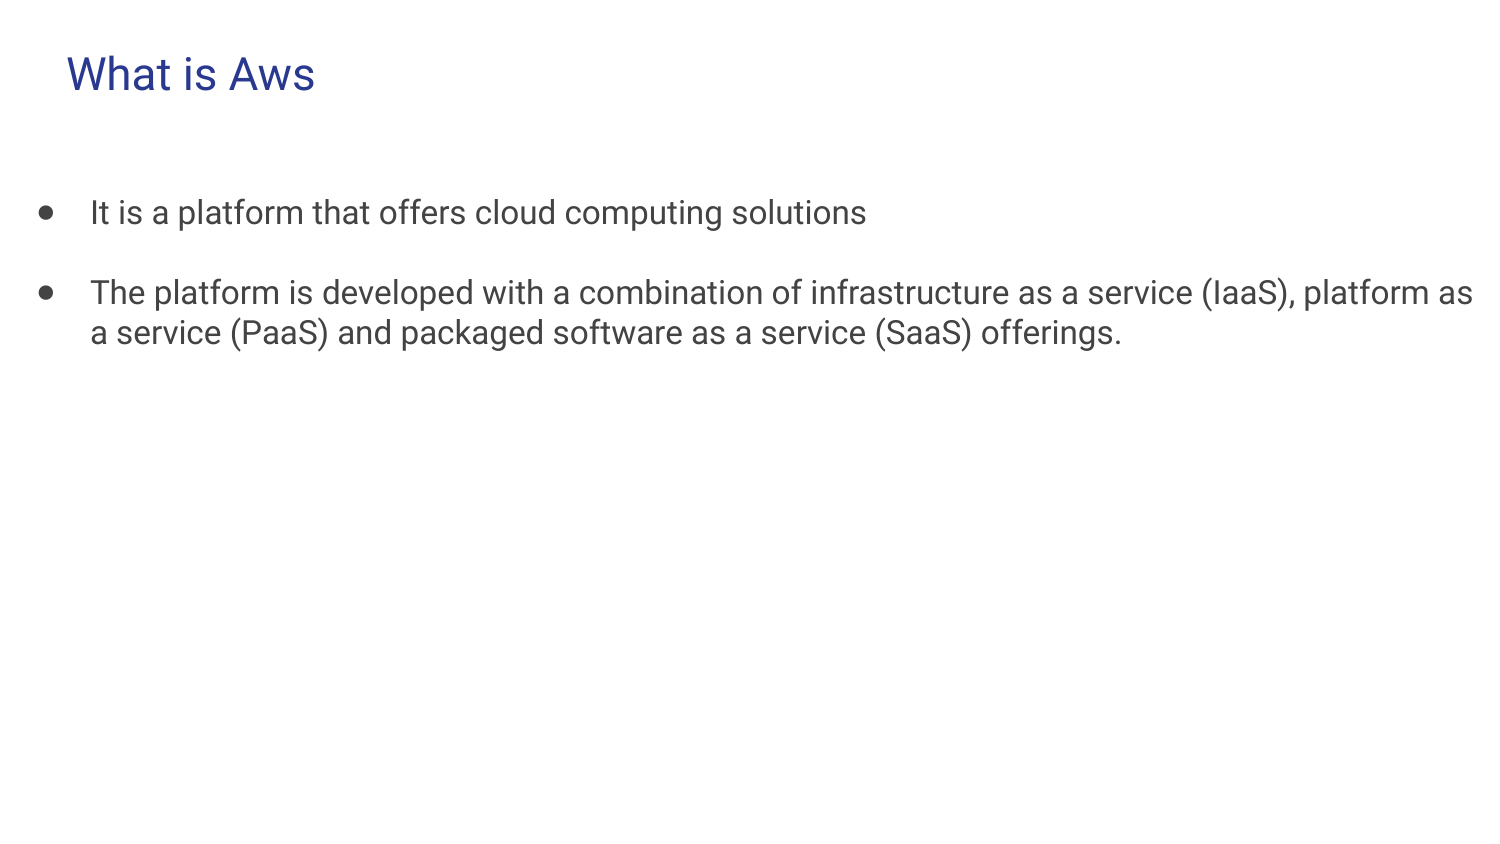

# What is Aws

It is a platform that offers cloud computing solutions

The platform is developed with a combination of infrastructure as a service (IaaS), platform as a service (PaaS) and packaged software as a service (SaaS) offerings.